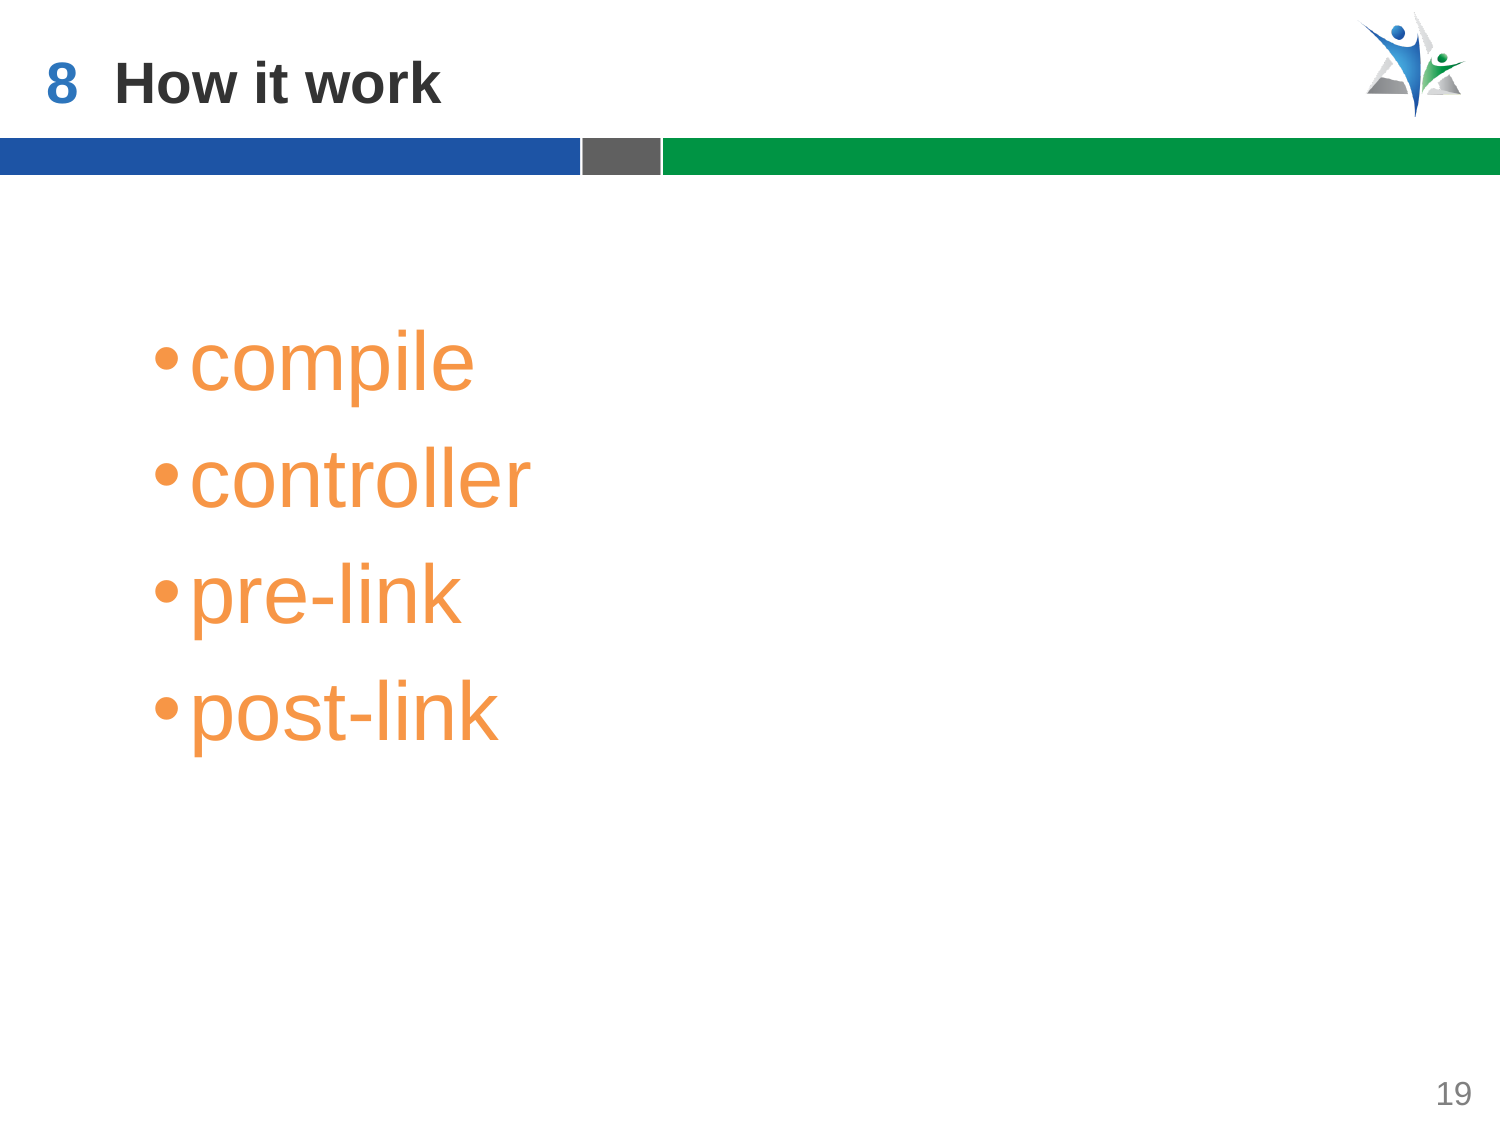

8
How it work
compile
controller
pre-link
post-link